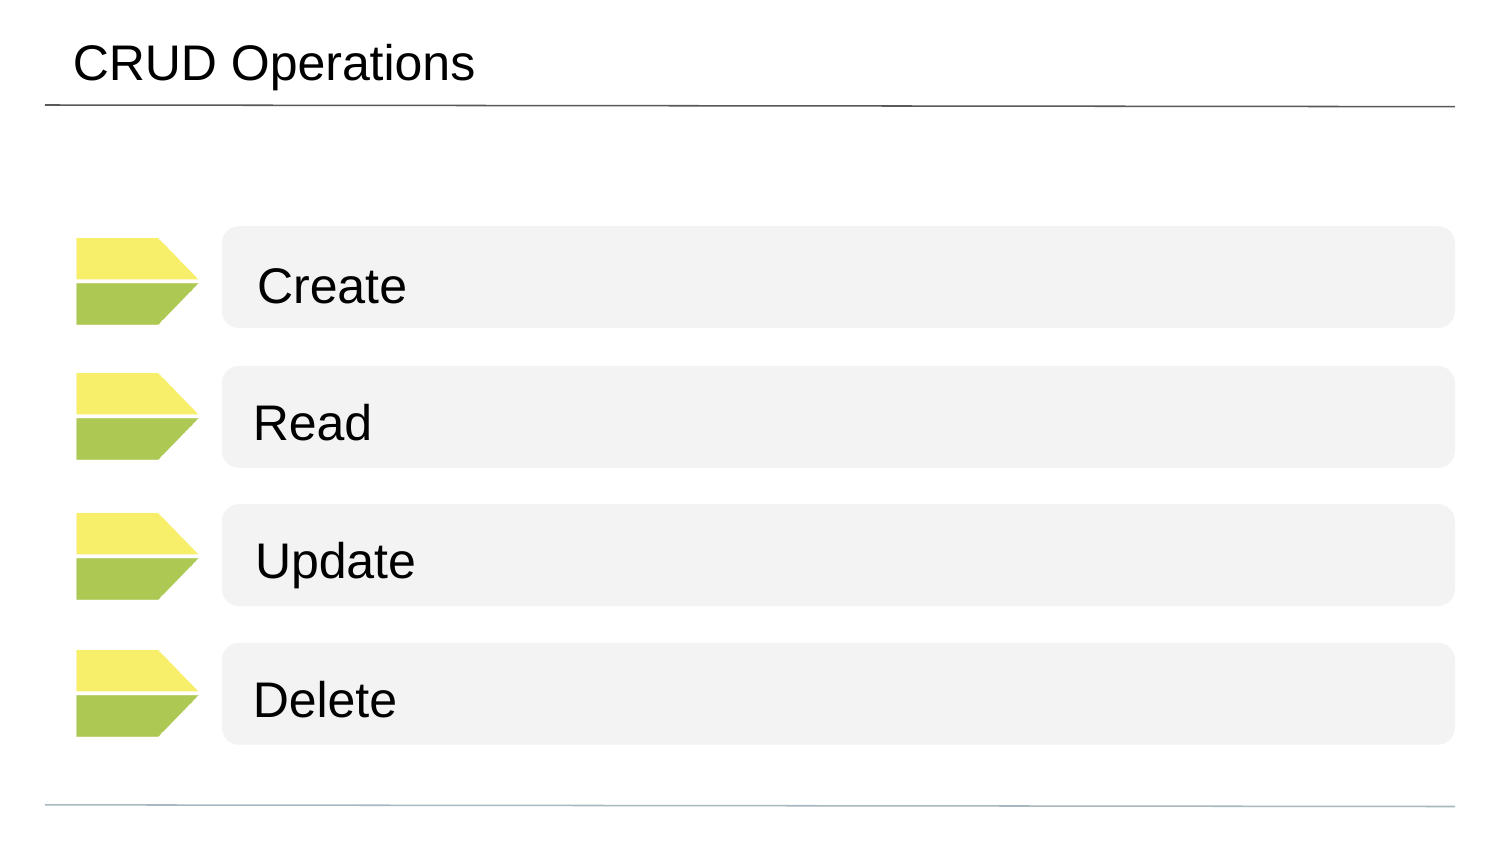

# CRUD Operations

Create
Read
Update
Delete